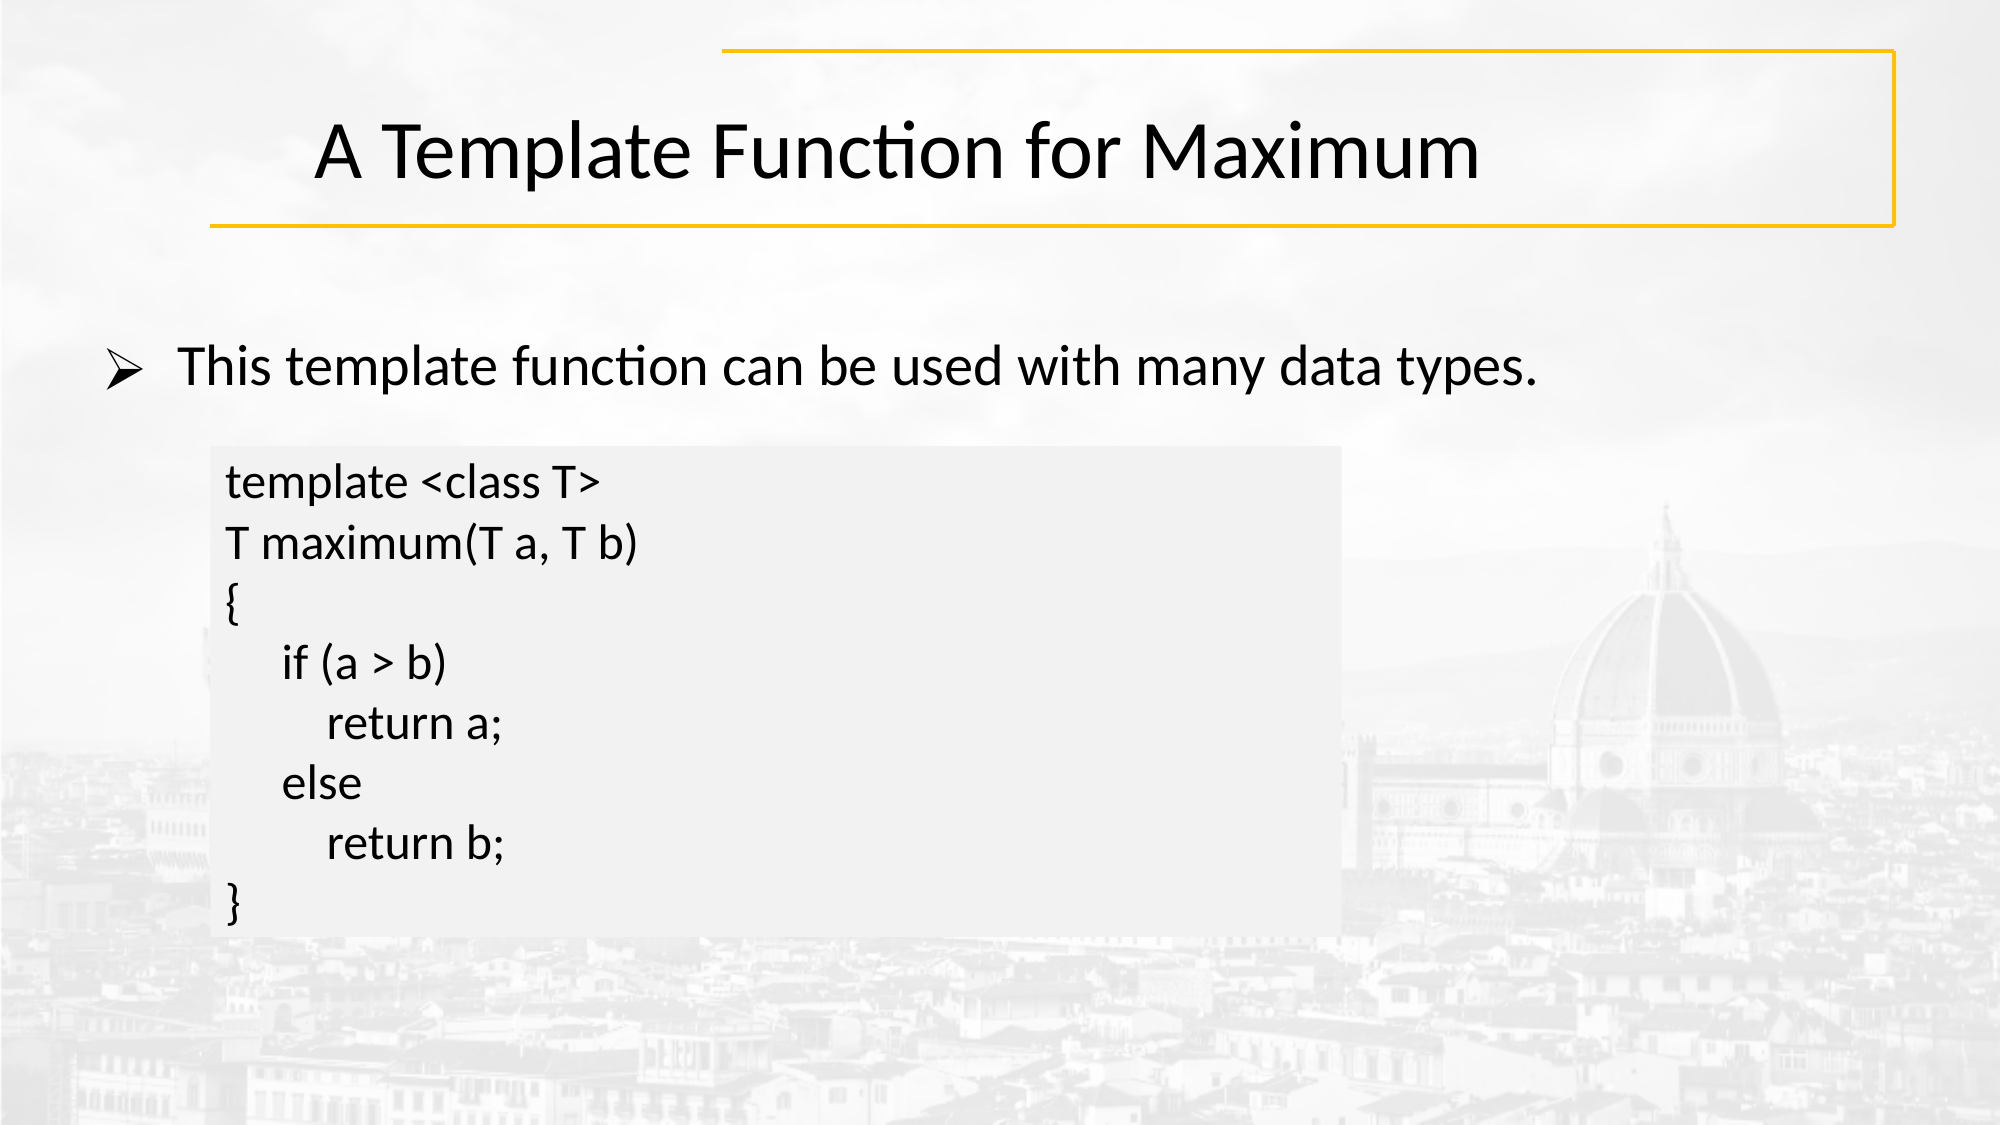

# A Template Function for Maximum
This template function can be used with many data types.
template <class T>
T maximum(T a, T b)
{
     if (a > b)
         return a;
     else
         return b;
}